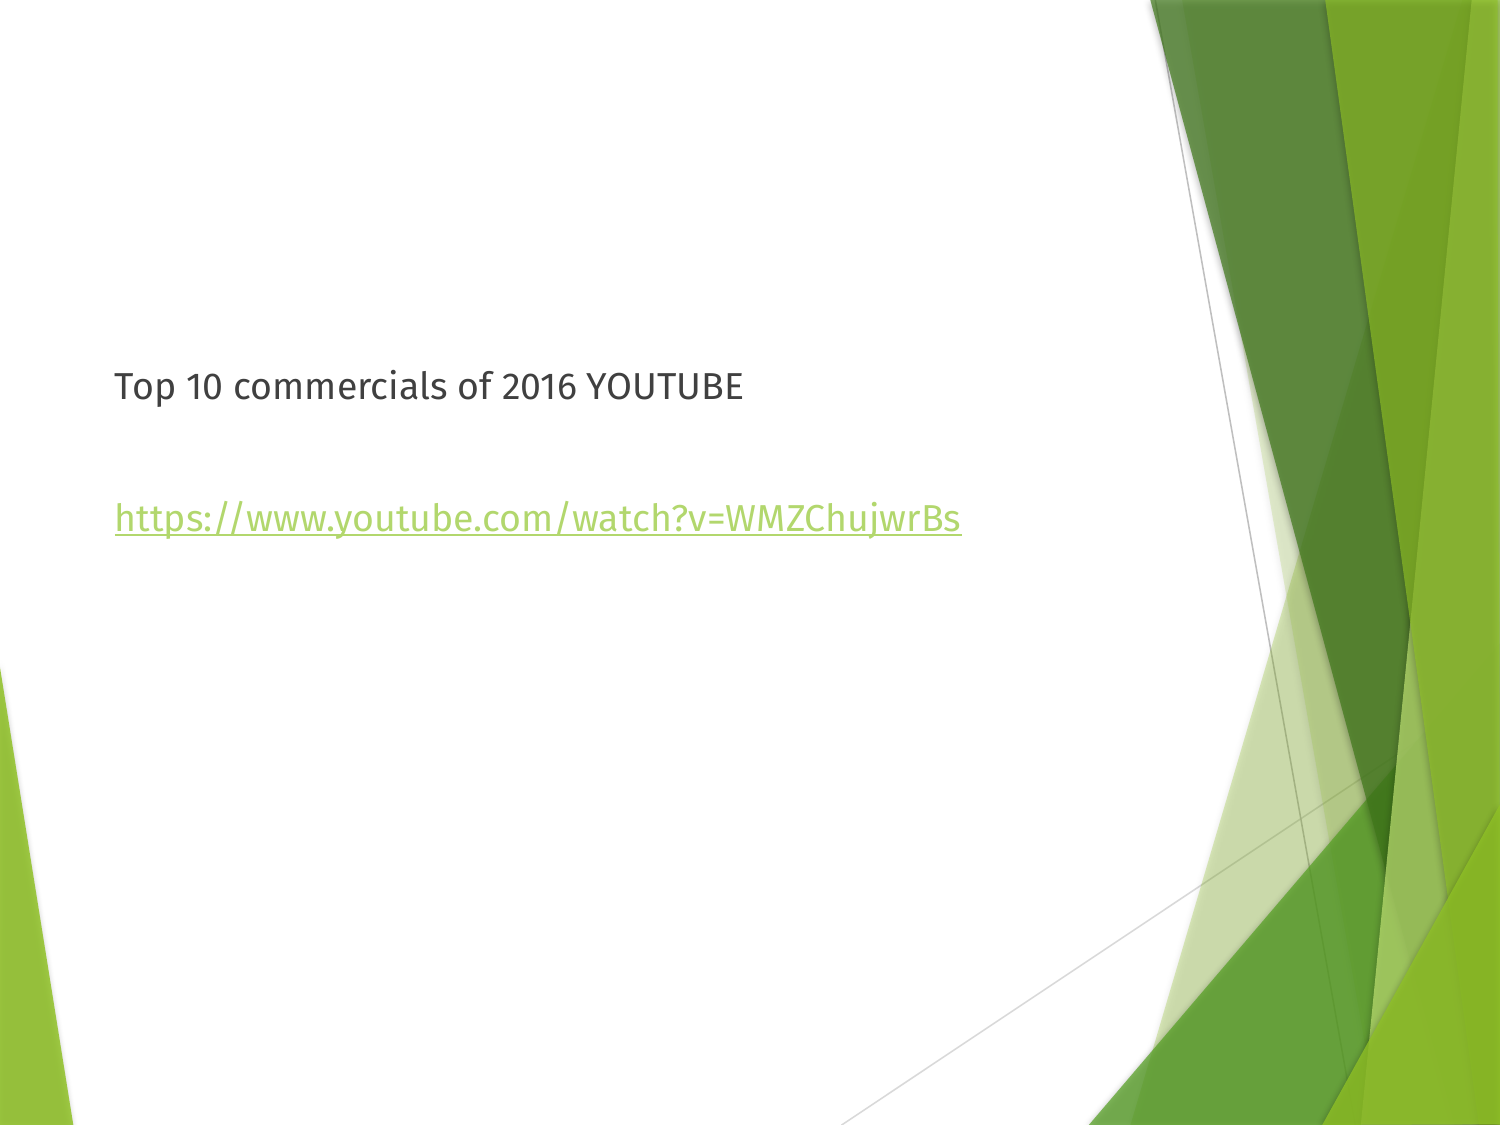

Top 10 commercials of 2016 YOUTUBE

https://www.youtube.com/watch?v=WMZChujwrBs